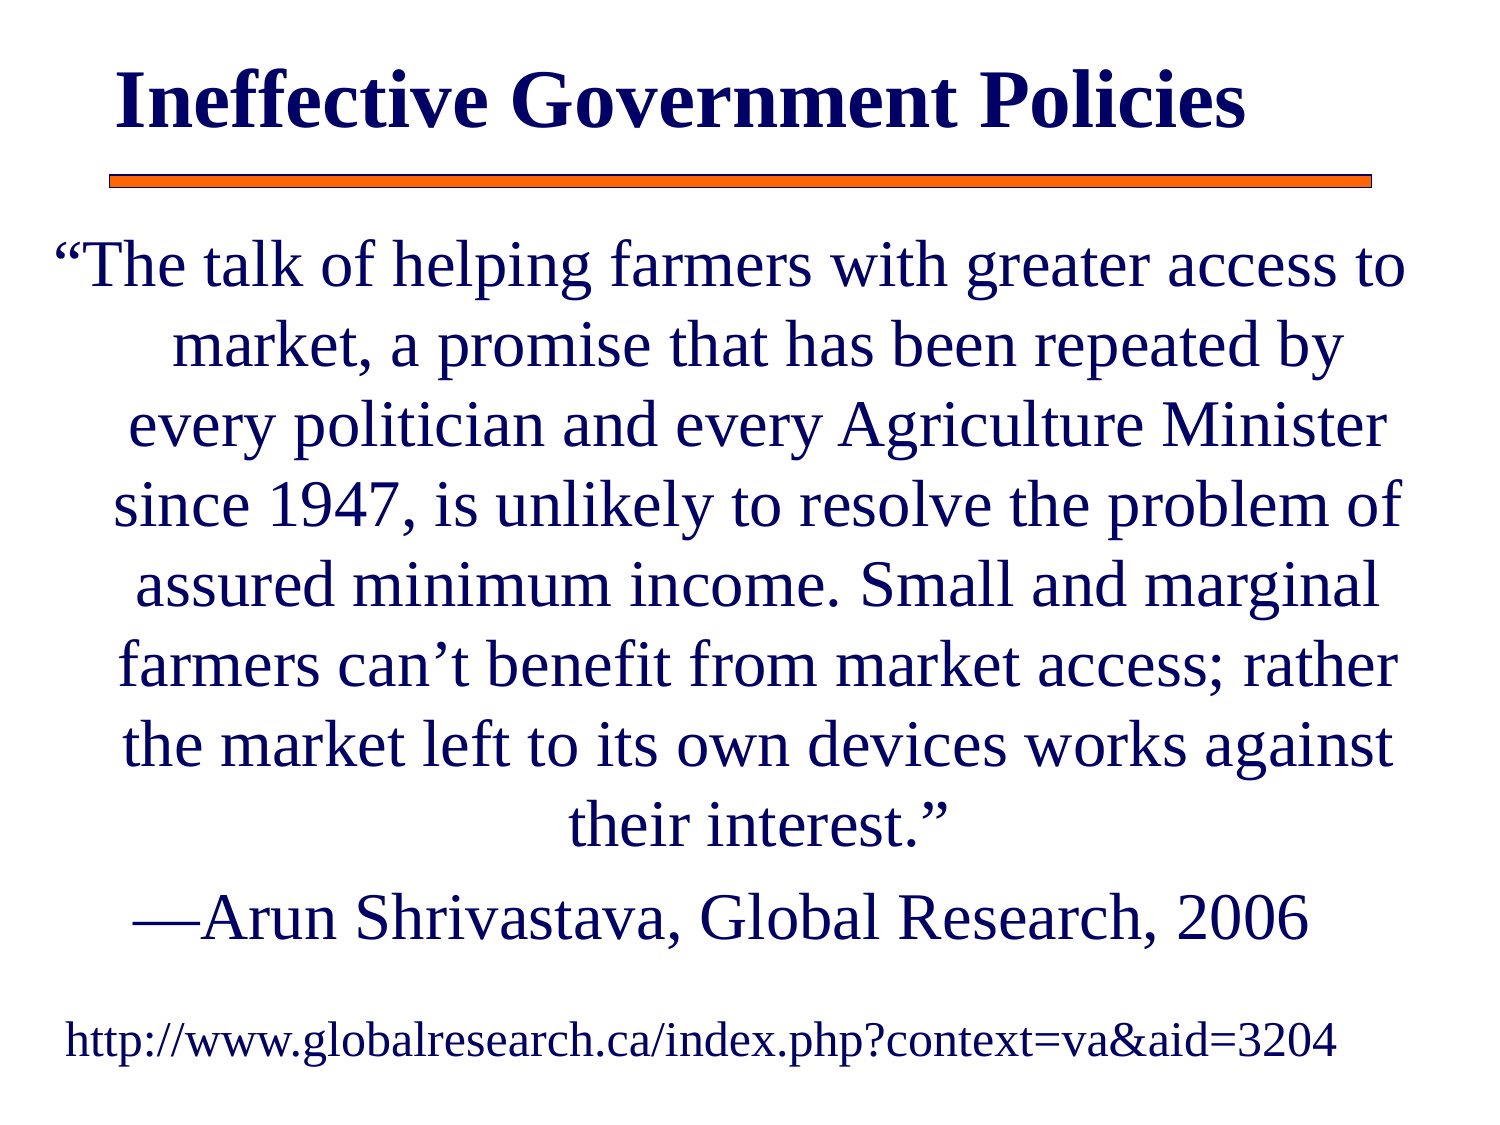

# Ineffective Government Policies
“The talk of helping farmers with greater access to market, a promise that has been repeated by every politician and every Agriculture Minister since 1947, is unlikely to resolve the problem of assured minimum income. Small and marginal farmers can’t benefit from market access; rather the market left to its own devices works against their interest.”
—Arun Shrivastava, Global Research, 2006

http://www.globalresearch.ca/index.php?context=va&aid=3204